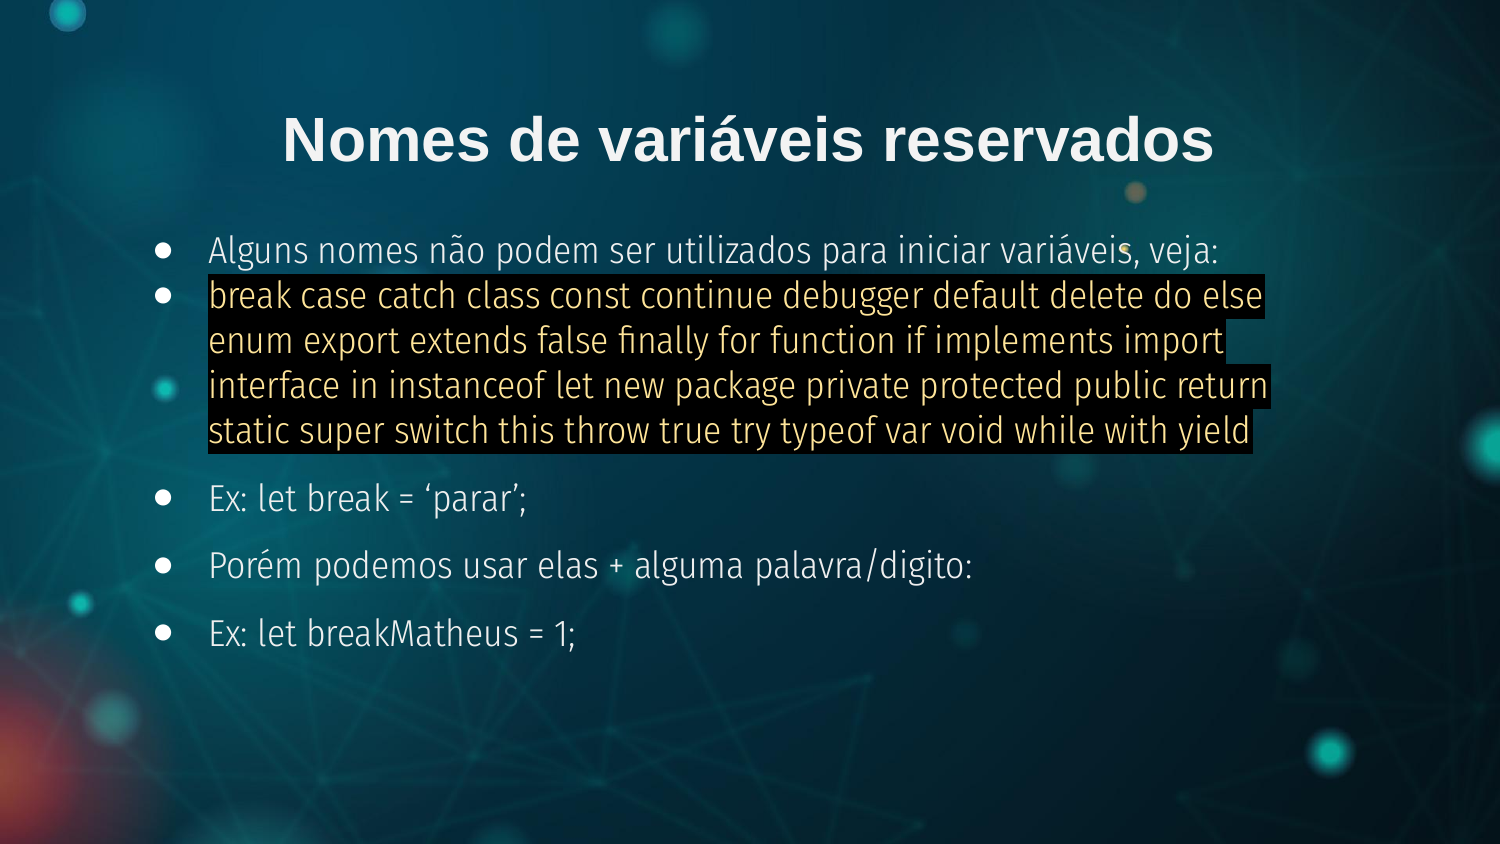

# Nomes de variáveis reservados
Alguns nomes não podem ser utilizados para iniciar variáveis, veja:
break case catch class const continue debugger default delete do else enum export extends false finally for function if implements import interface in instanceof let new package private protected public return static super switch this throw true try typeof var void while with yield
Ex: let break = ‘parar’;
Porém podemos usar elas + alguma palavra/digito:
Ex: let breakMatheus = 1;